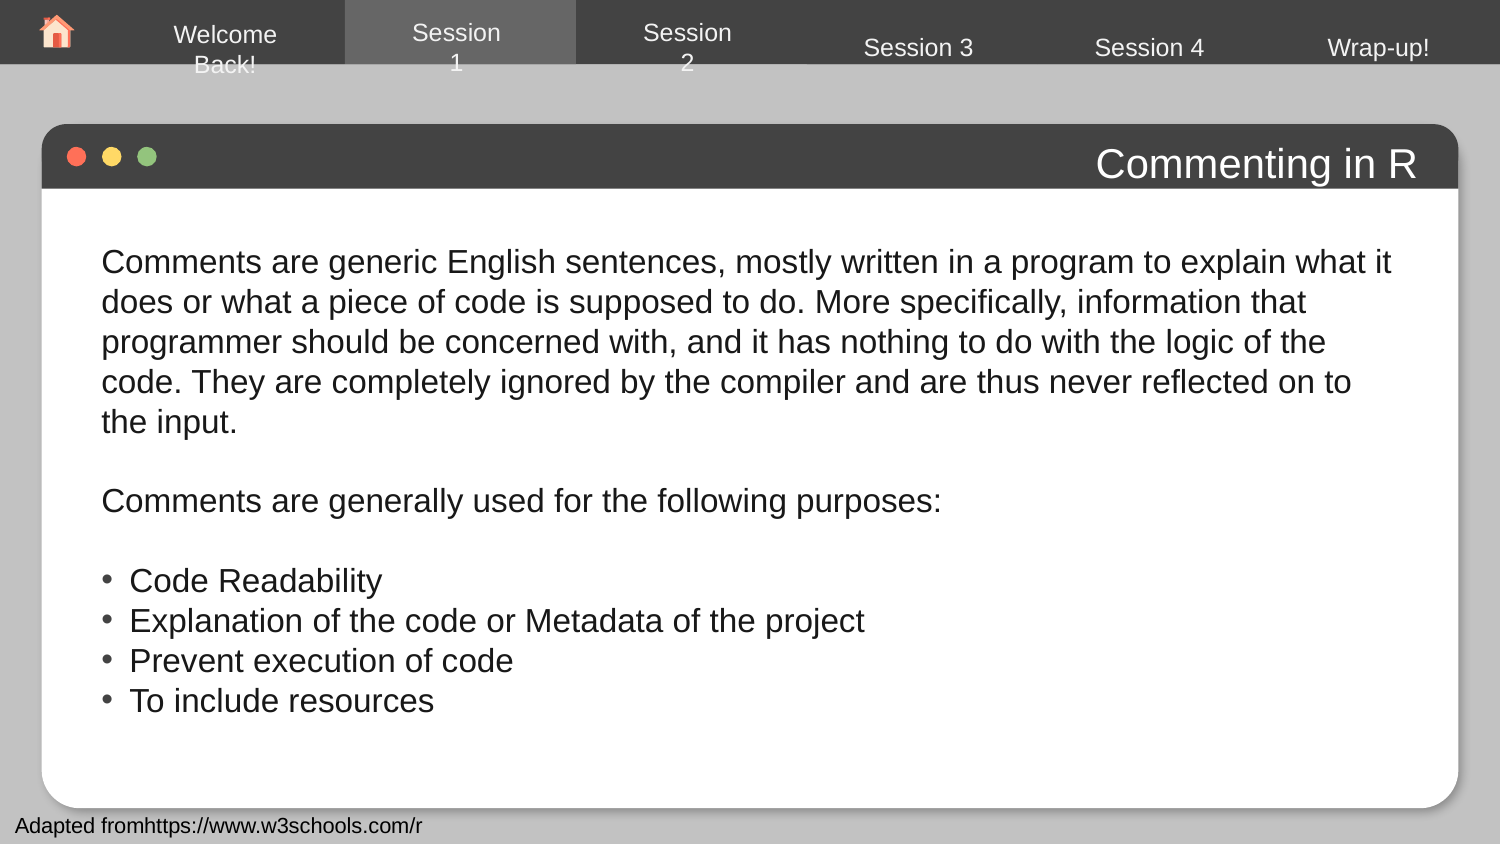

Session 2
Session 4
Wrap-up!
Session 3
Session 1
Welcome Back!
# Commenting in R
Comments are generic English sentences, mostly written in a program to explain what it does or what a piece of code is supposed to do. More specifically, information that programmer should be concerned with, and it has nothing to do with the logic of the code. They are completely ignored by the compiler and are thus never reflected on to the input.

Comments are generally used for the following purposes:

Code Readability
Explanation of the code or Metadata of the project
Prevent execution of code
To include resources
Adapted fromhttps://www.w3schools.com/r